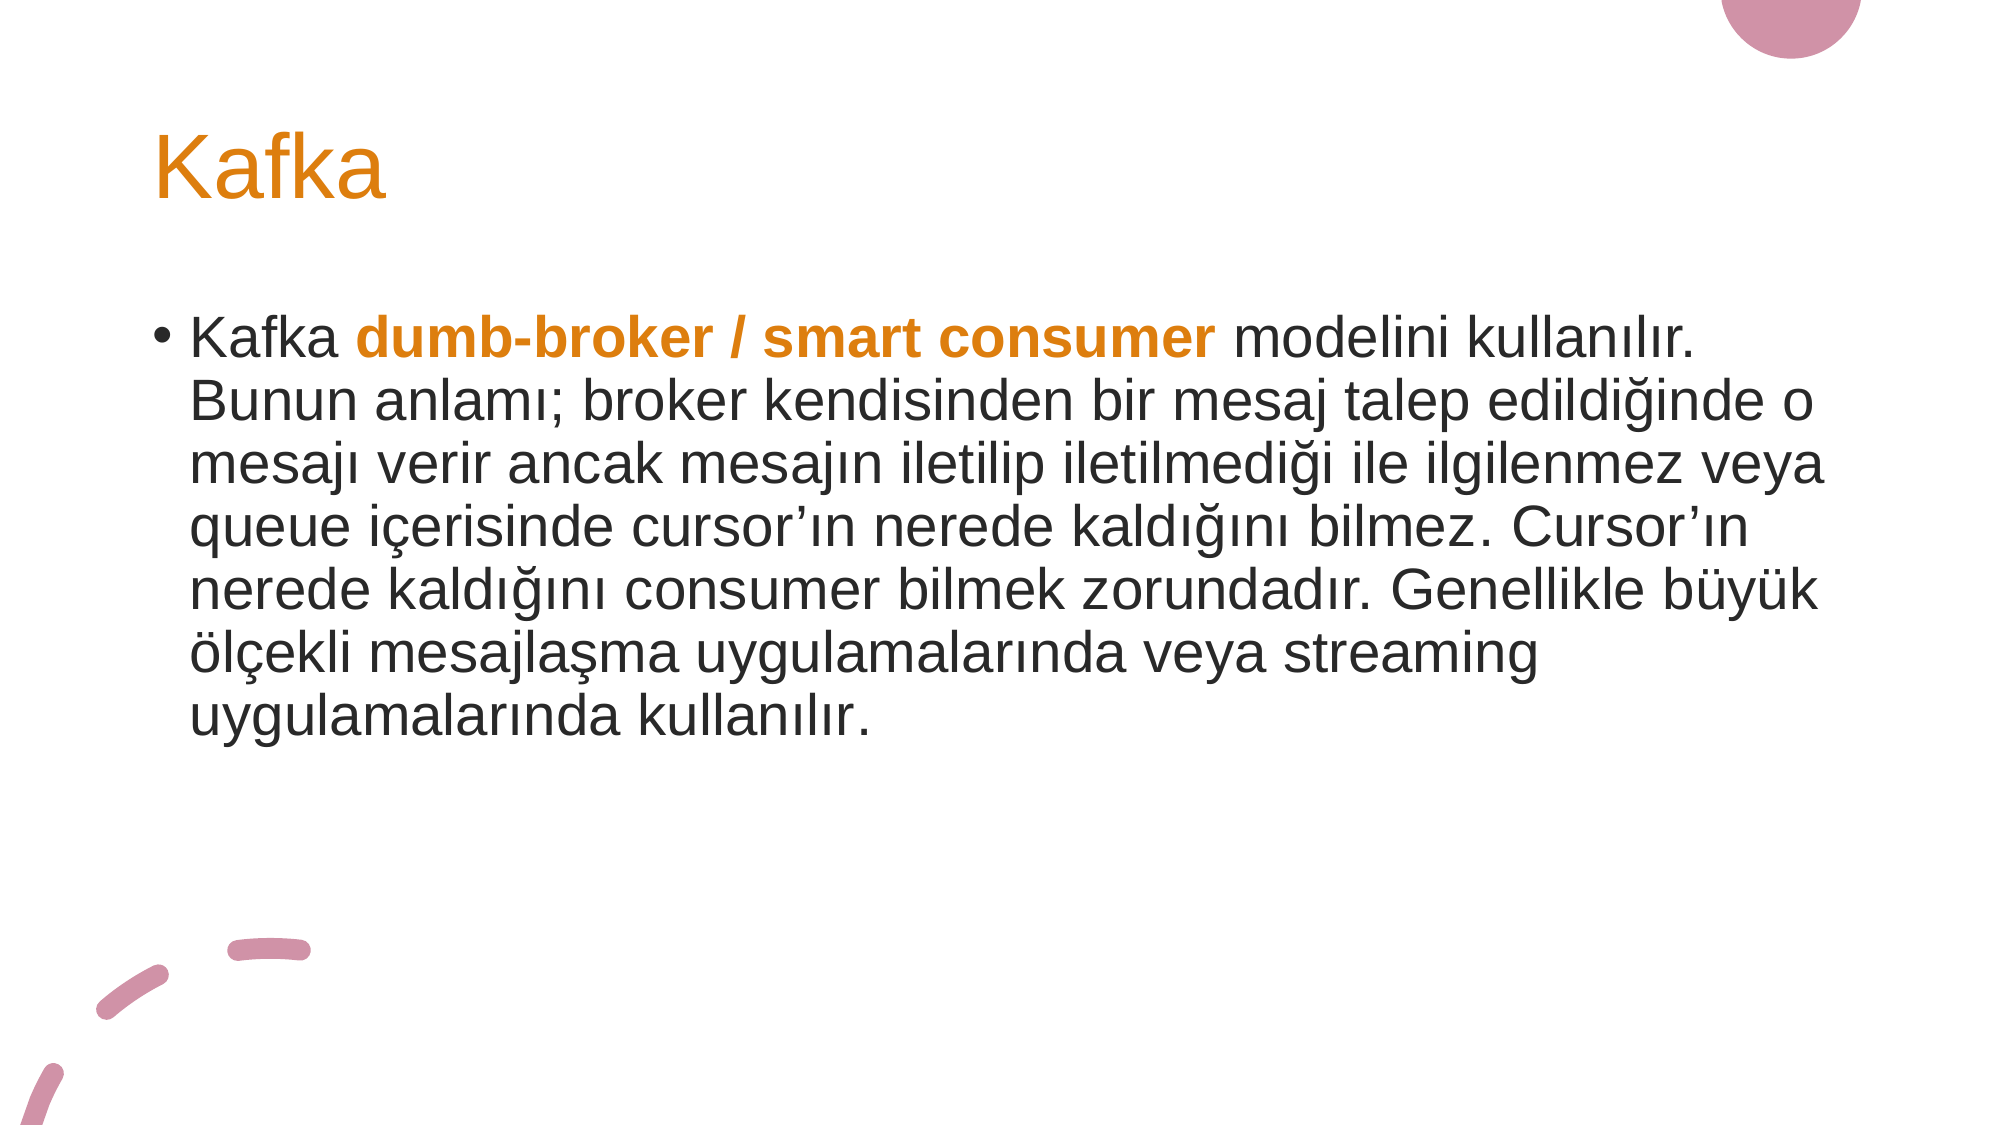

# Kafka
Kafka dumb-broker / smart consumer modelini kullanılır. Bunun anlamı; broker kendisinden bir mesaj talep edildiğinde o mesajı verir ancak mesajın iletilip iletilmediği ile ilgilenmez veya queue içerisinde cursor’ın nerede kaldığını bilmez. Cursor’ın nerede kaldığını consumer bilmek zorundadır. Genellikle büyük ölçekli mesajlaşma uygulamalarında veya streaming uygulamalarında kullanılır.